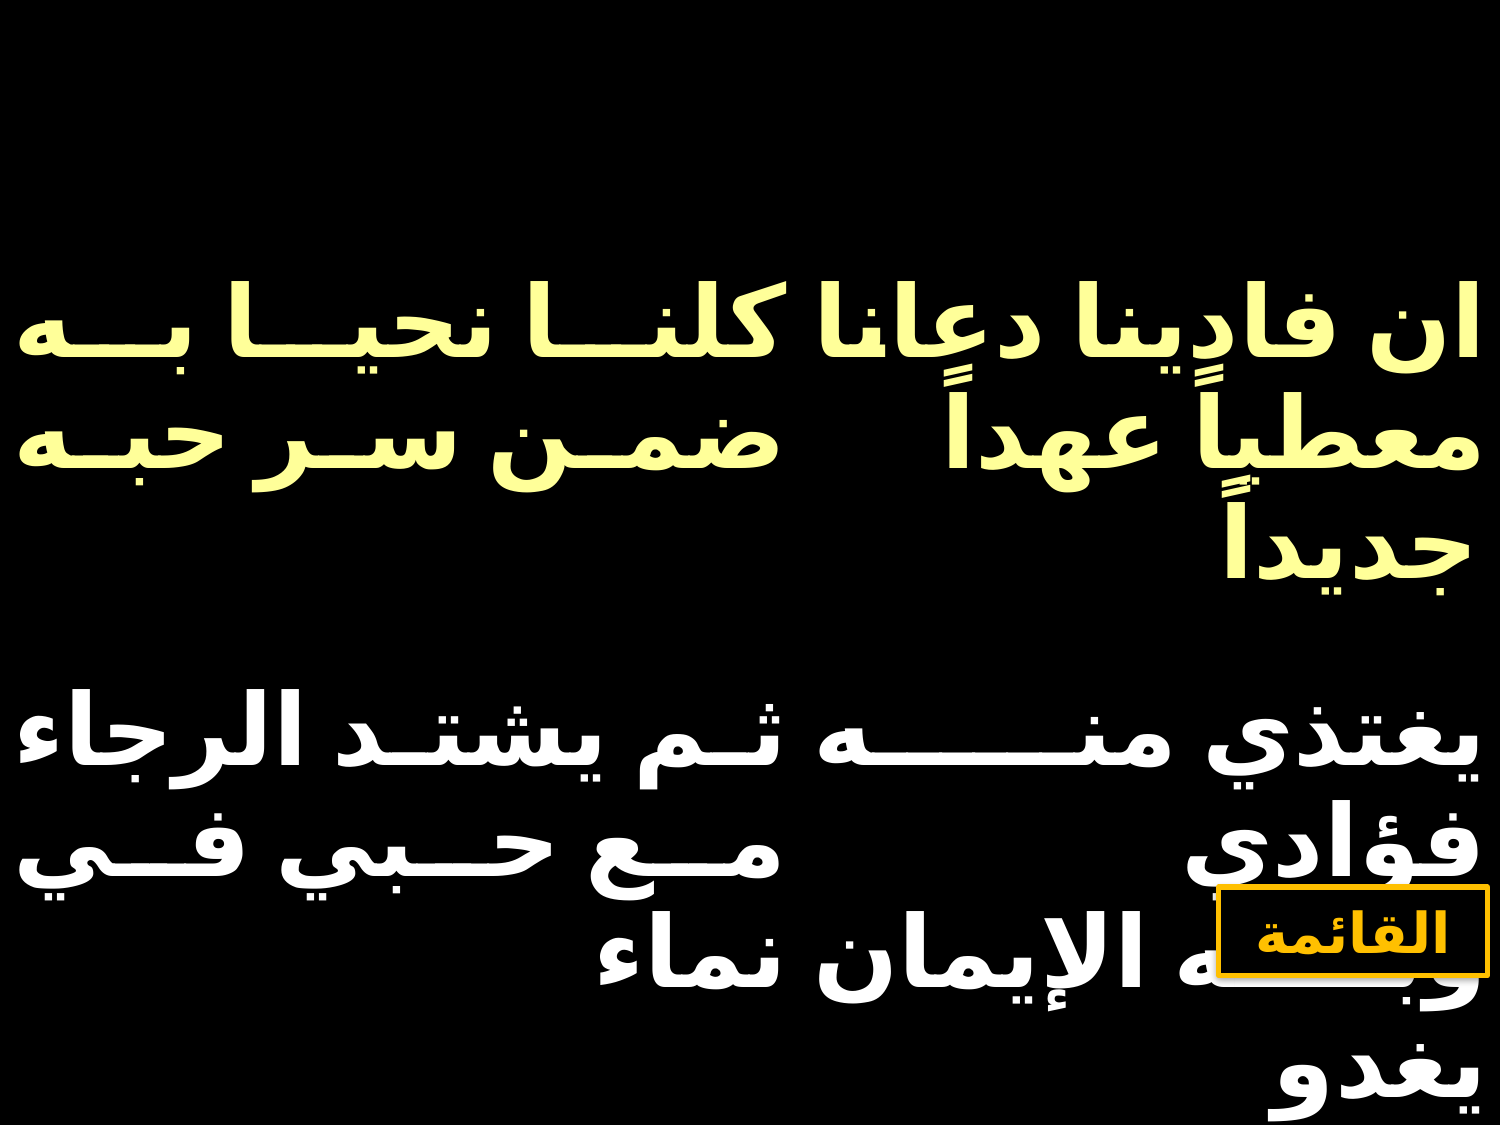

| كلنا نحيا به ضمن سر حبه | ان فادينا دعانا معطياً عهداً جديداً |
| --- | --- |
| ثم يشتد الرجاء مع حبي في نماء | يغتذي منه فؤادي وبه الإيمان يغدو |
القائمة